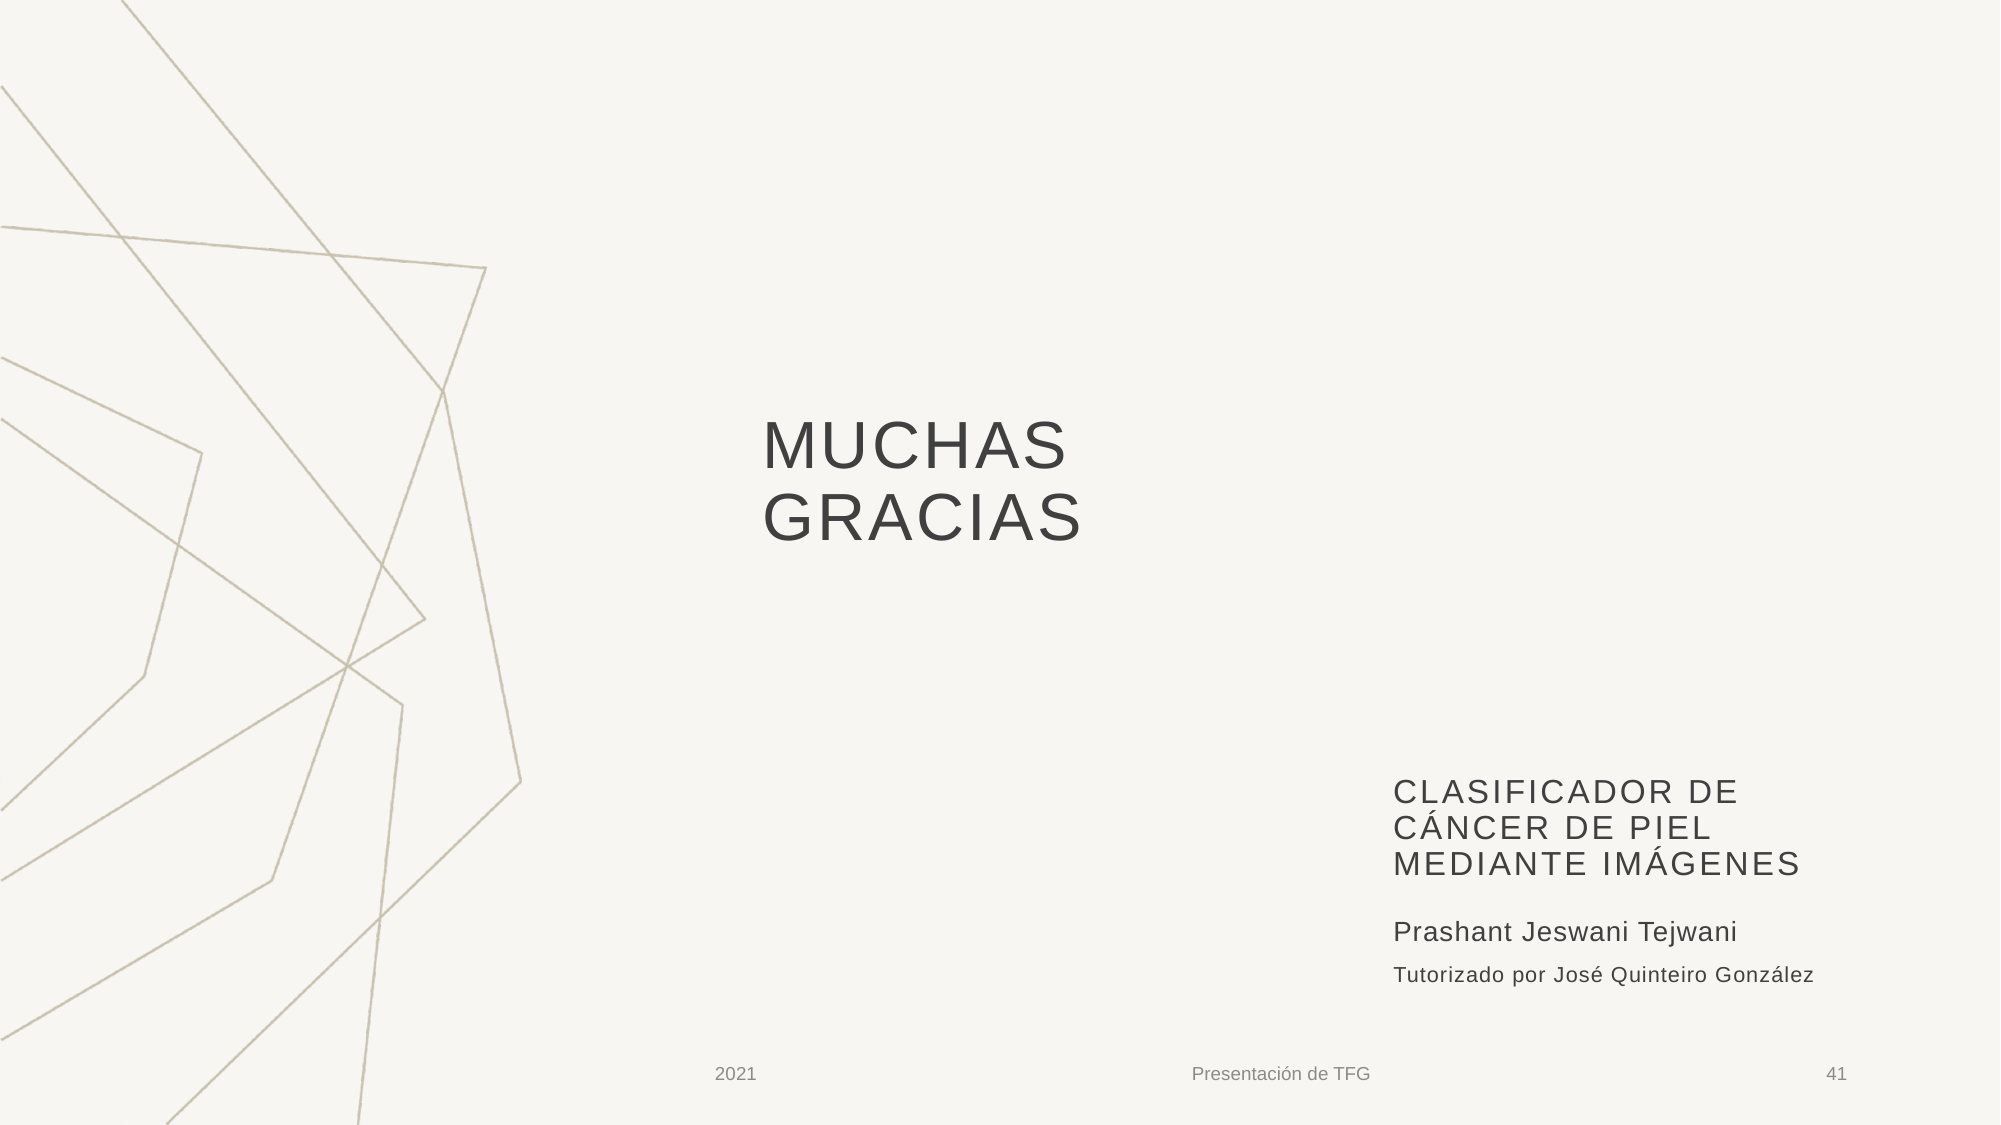

# MUCHAS GRACIAS
Clasificador de cáncer de piel mediante imágenes
Prashant Jeswani Tejwani
Tutorizado por José Quinteiro González
2021
Presentación de TFG
41